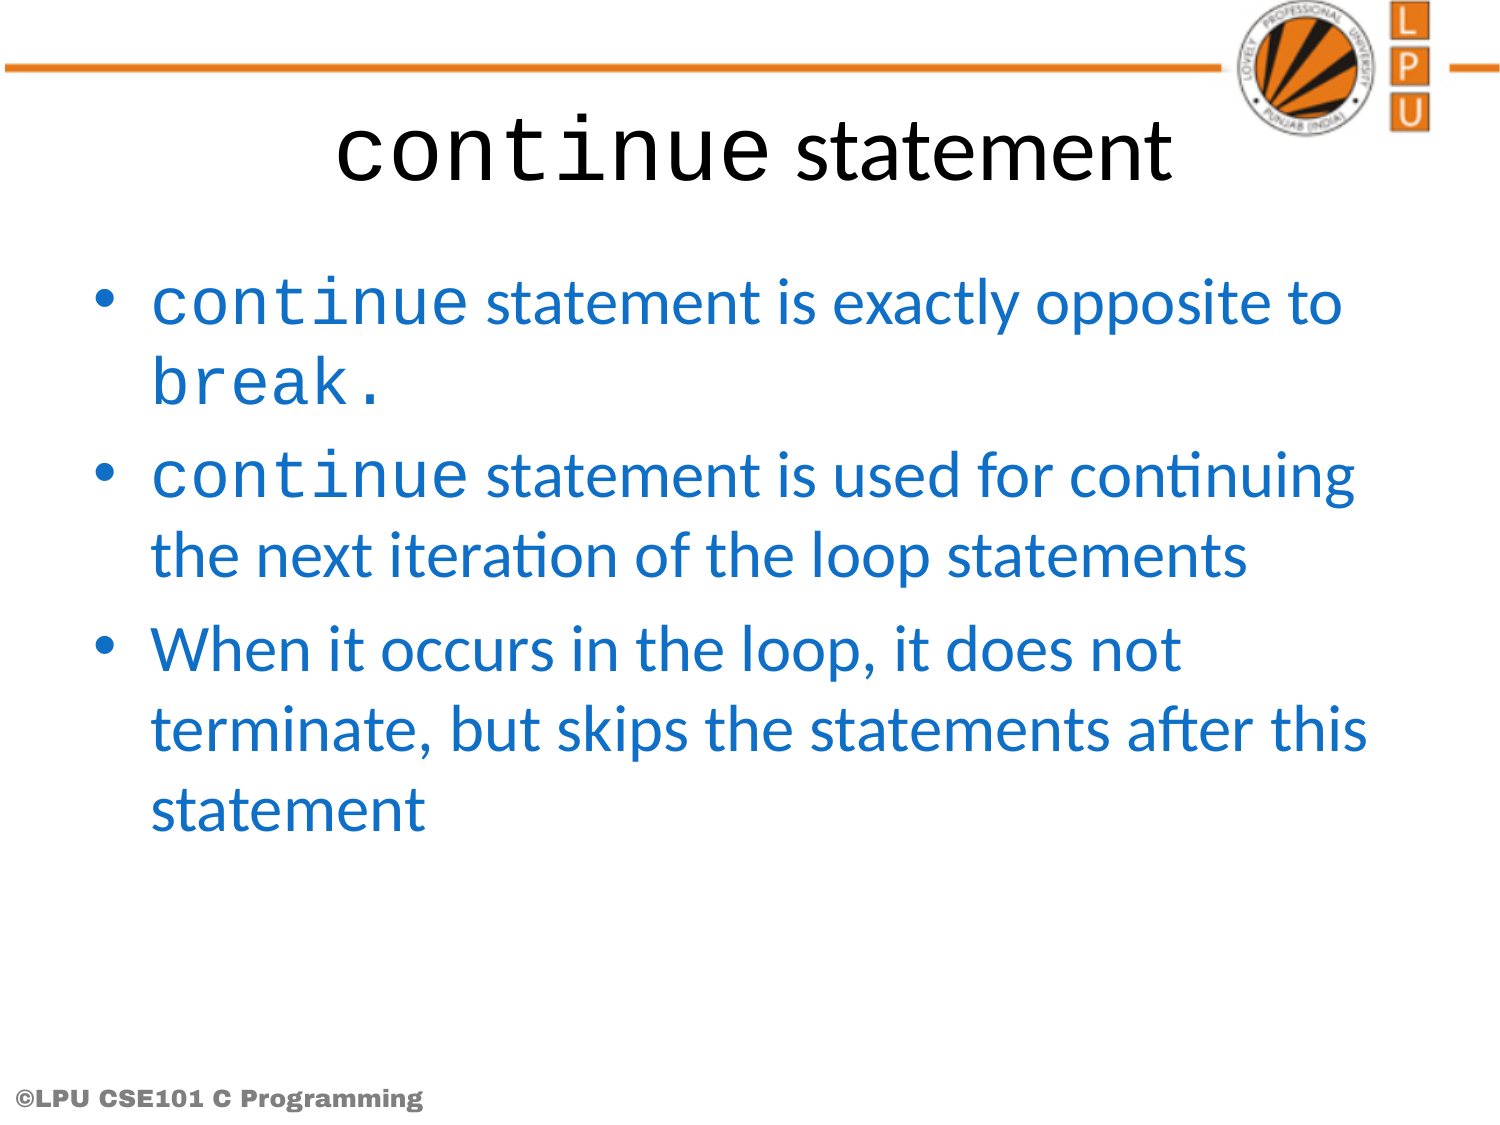

# continue statement
continue statement is exactly opposite to break.
continue statement is used for continuing the next iteration of the loop statements
When it occurs in the loop, it does not terminate, but skips the statements after this statement